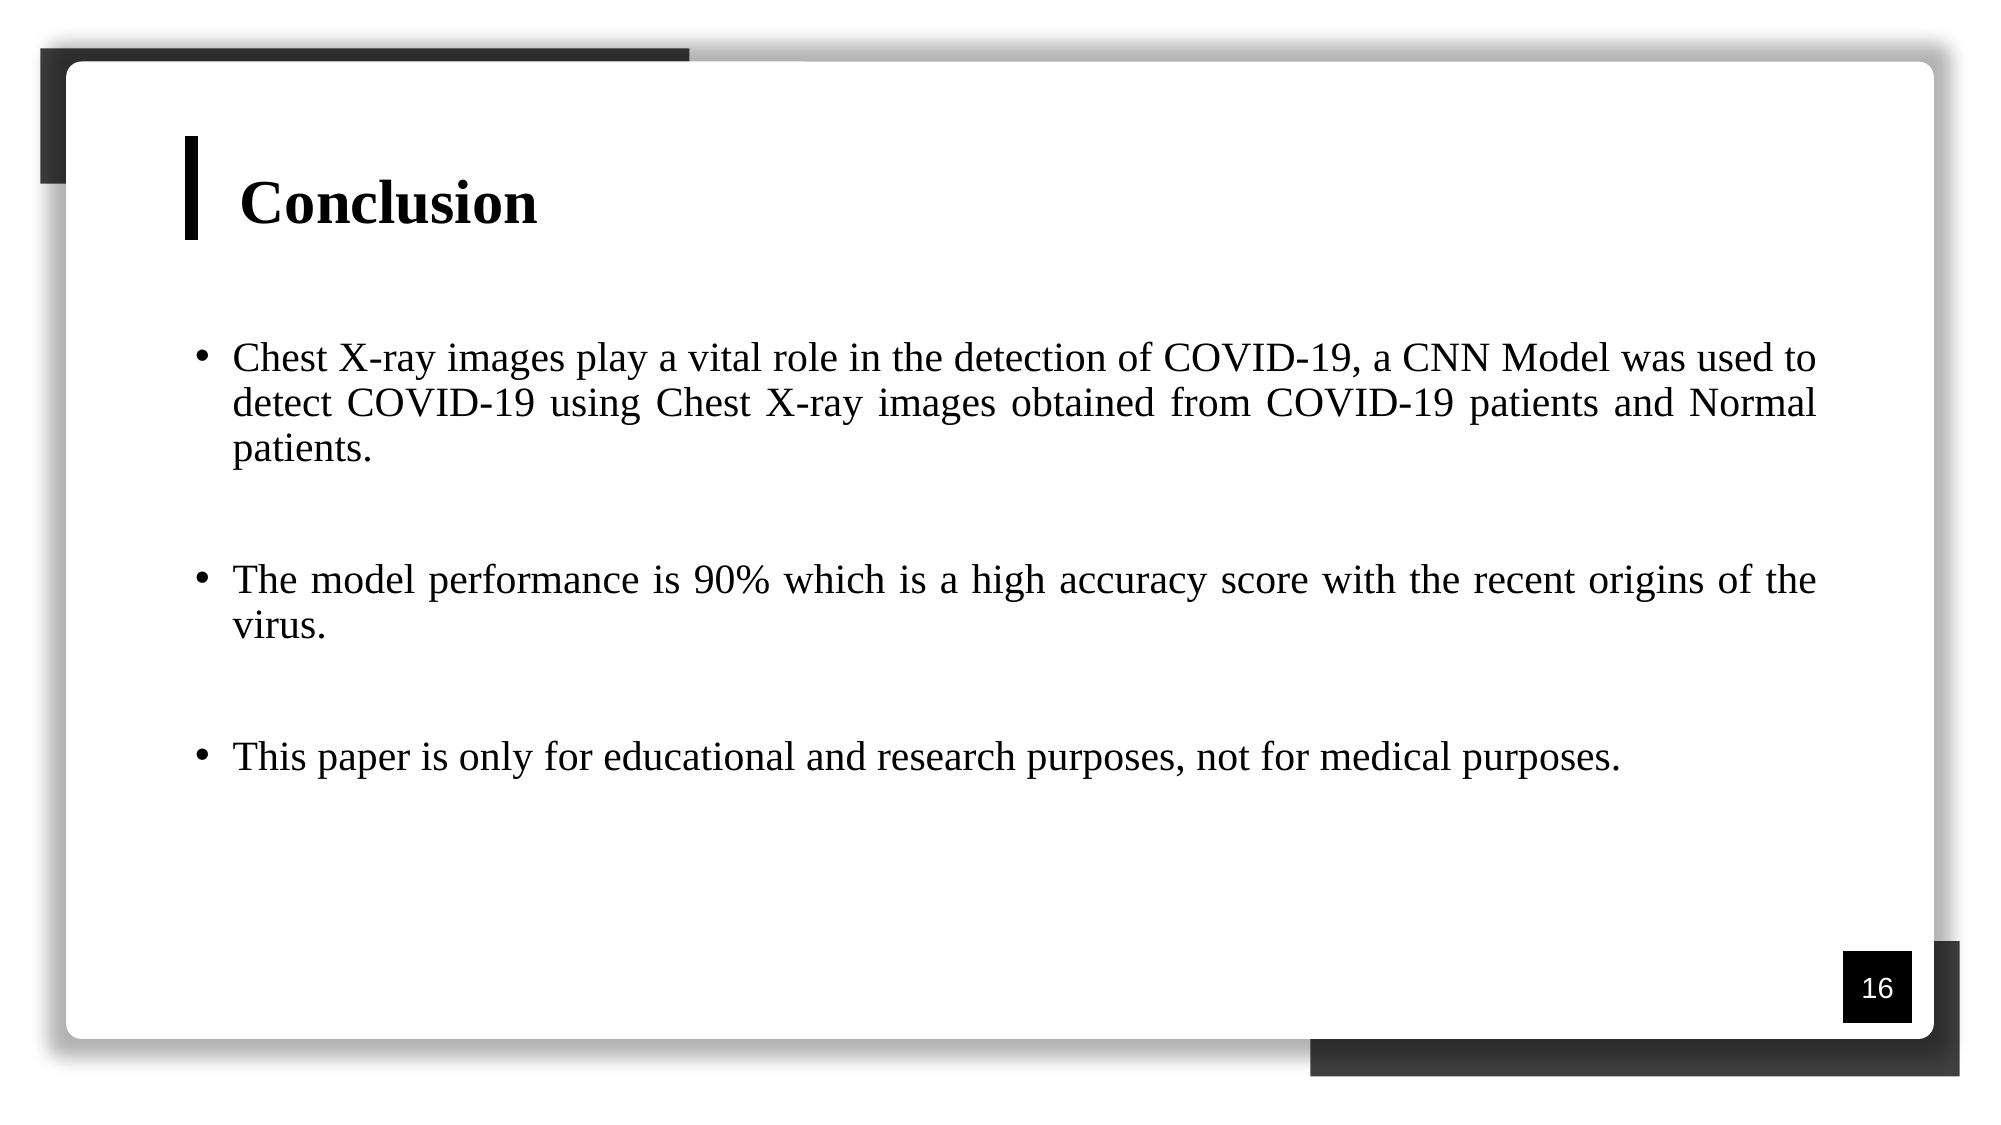

#

  Conclusion
Chest X-ray images play a vital role in the detection of COVID-19, a CNN Model was used to detect COVID-19 using Chest X-ray images obtained from COVID-19 patients and Normal patients.

The model performance is 90% which is a high accuracy score with the recent origins of the virus.

This paper is only for educational and research purposes, not for medical purposes.

16